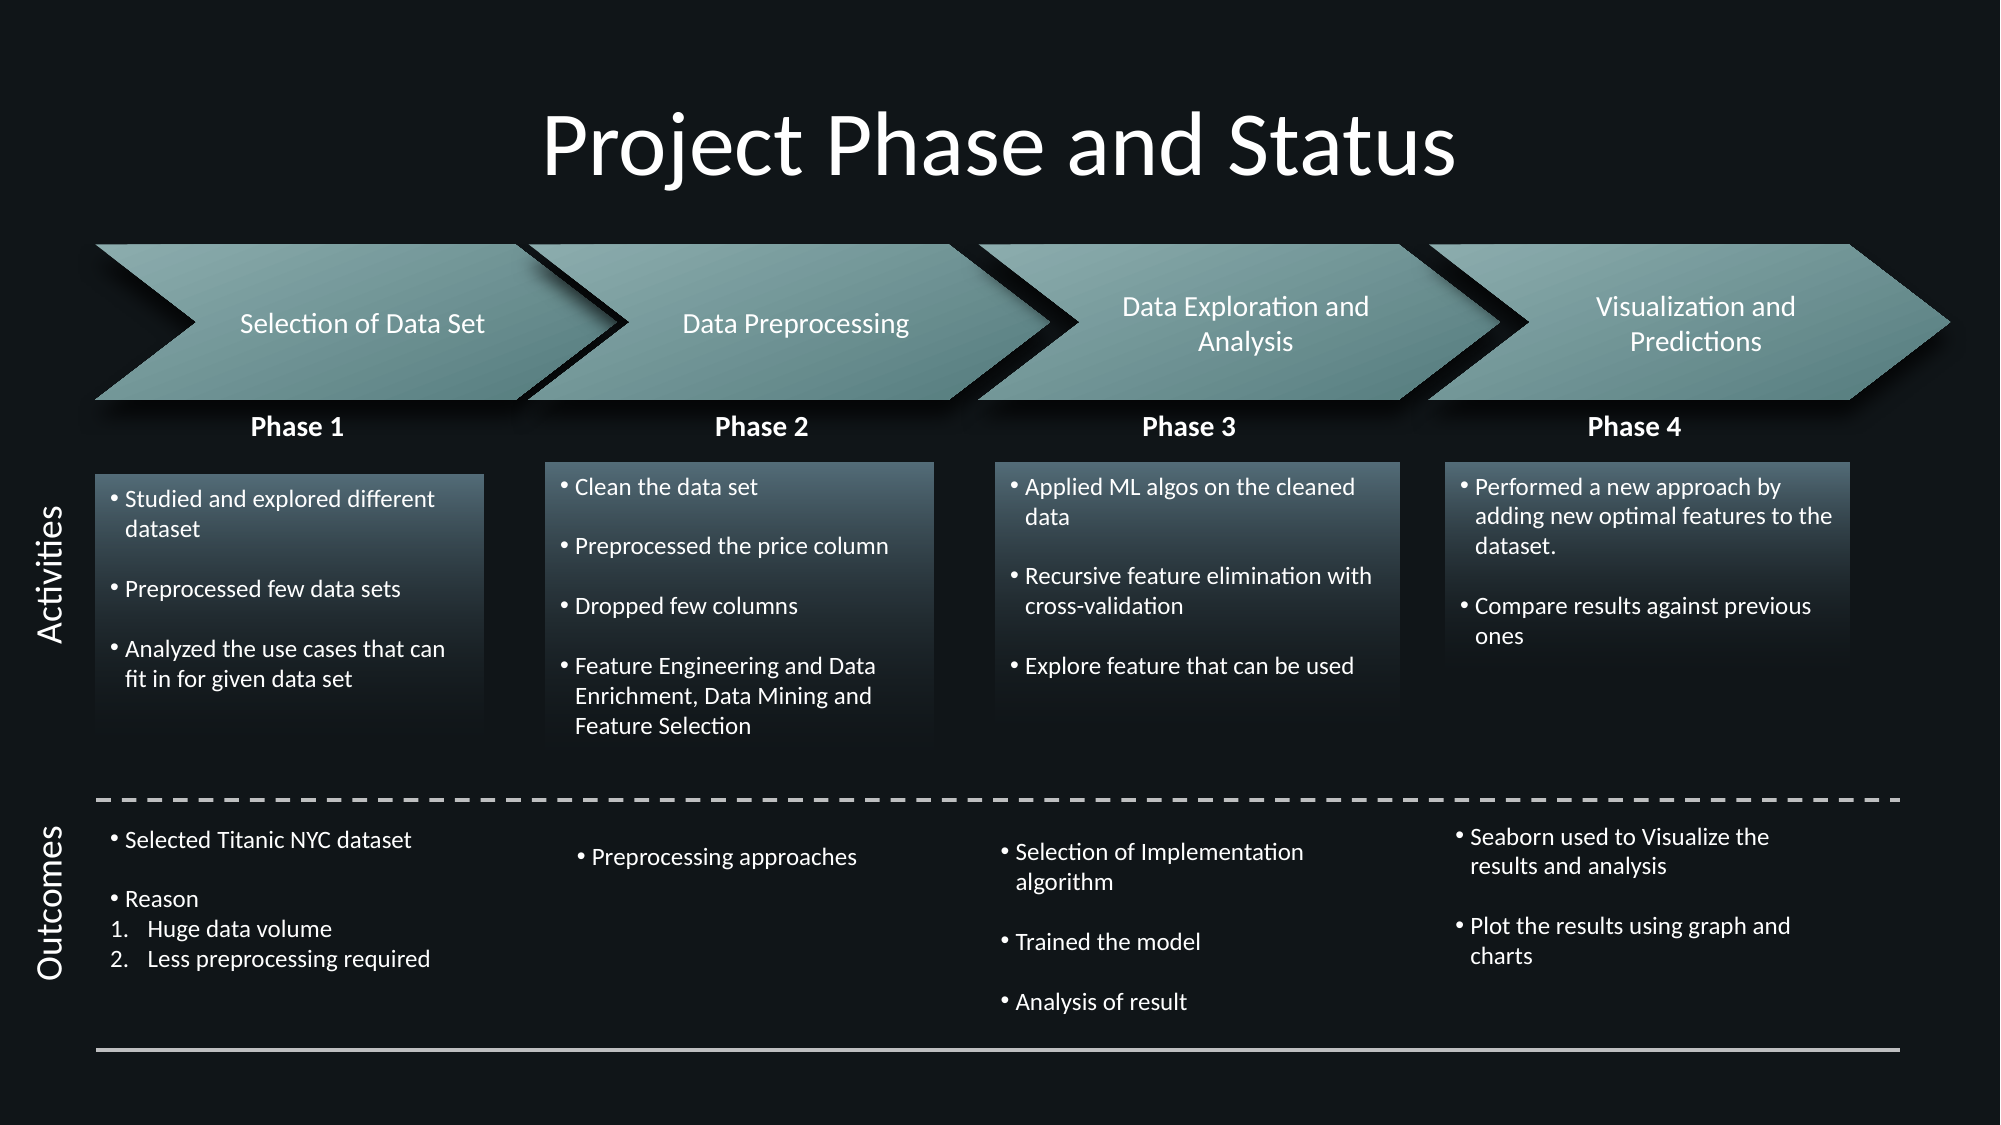

# Project Phase and Status
Selection of Data Set
Data Preprocessing
Data Exploration and Analysis
Visualization and Predictions
Phase 1
Phase 2
Phase 3
Phase 4
Clean the data set

Preprocessed the price column

Dropped few columns

Feature Engineering and Data Enrichment, Data Mining and Feature Selection
Applied ML algos on the cleaned data

Recursive feature elimination with cross-validation

Explore feature that can be used

Performed a new approach by adding new optimal features to the dataset.

Compare results against previous ones

Studied and explored different dataset

Preprocessed few data sets

Analyzed the use cases that can fit in for given data set
Activities
Seaborn used to Visualize the results and analysis

Plot the results using graph and charts
Selected Titanic NYC dataset

Reason
Huge data volume
Less preprocessing required
Selection of Implementation algorithm

Trained the model

Analysis of result
Preprocessing approaches
Outcomes